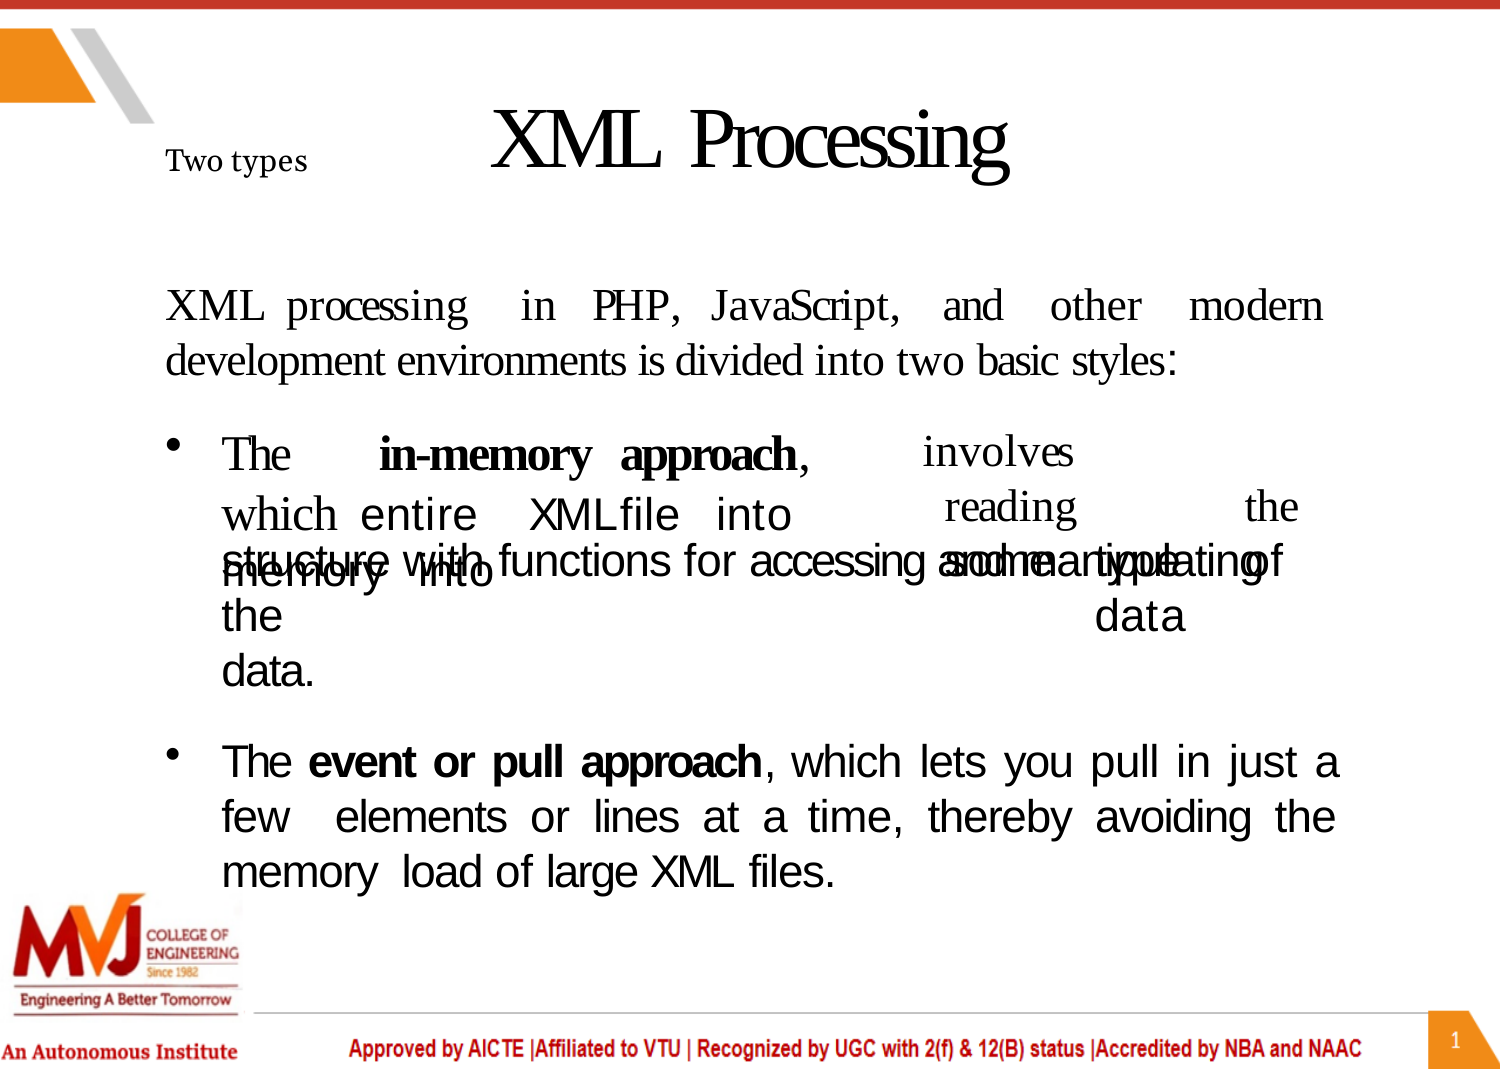

# XML Processing
Two types
XML	processing	in	PHP,	JavaScript,	and	other	modern
development environments is divided into two basic styles:
The	in-memory		approach,	which  entire	XML	file	into	memory	into
involves		reading		the  some	type	of	data
structure with functions for accessing and manipulating the
data.
The event or pull approach, which lets you pull in just a few  elements or lines at a time, thereby avoiding the memory  load of large XML files.